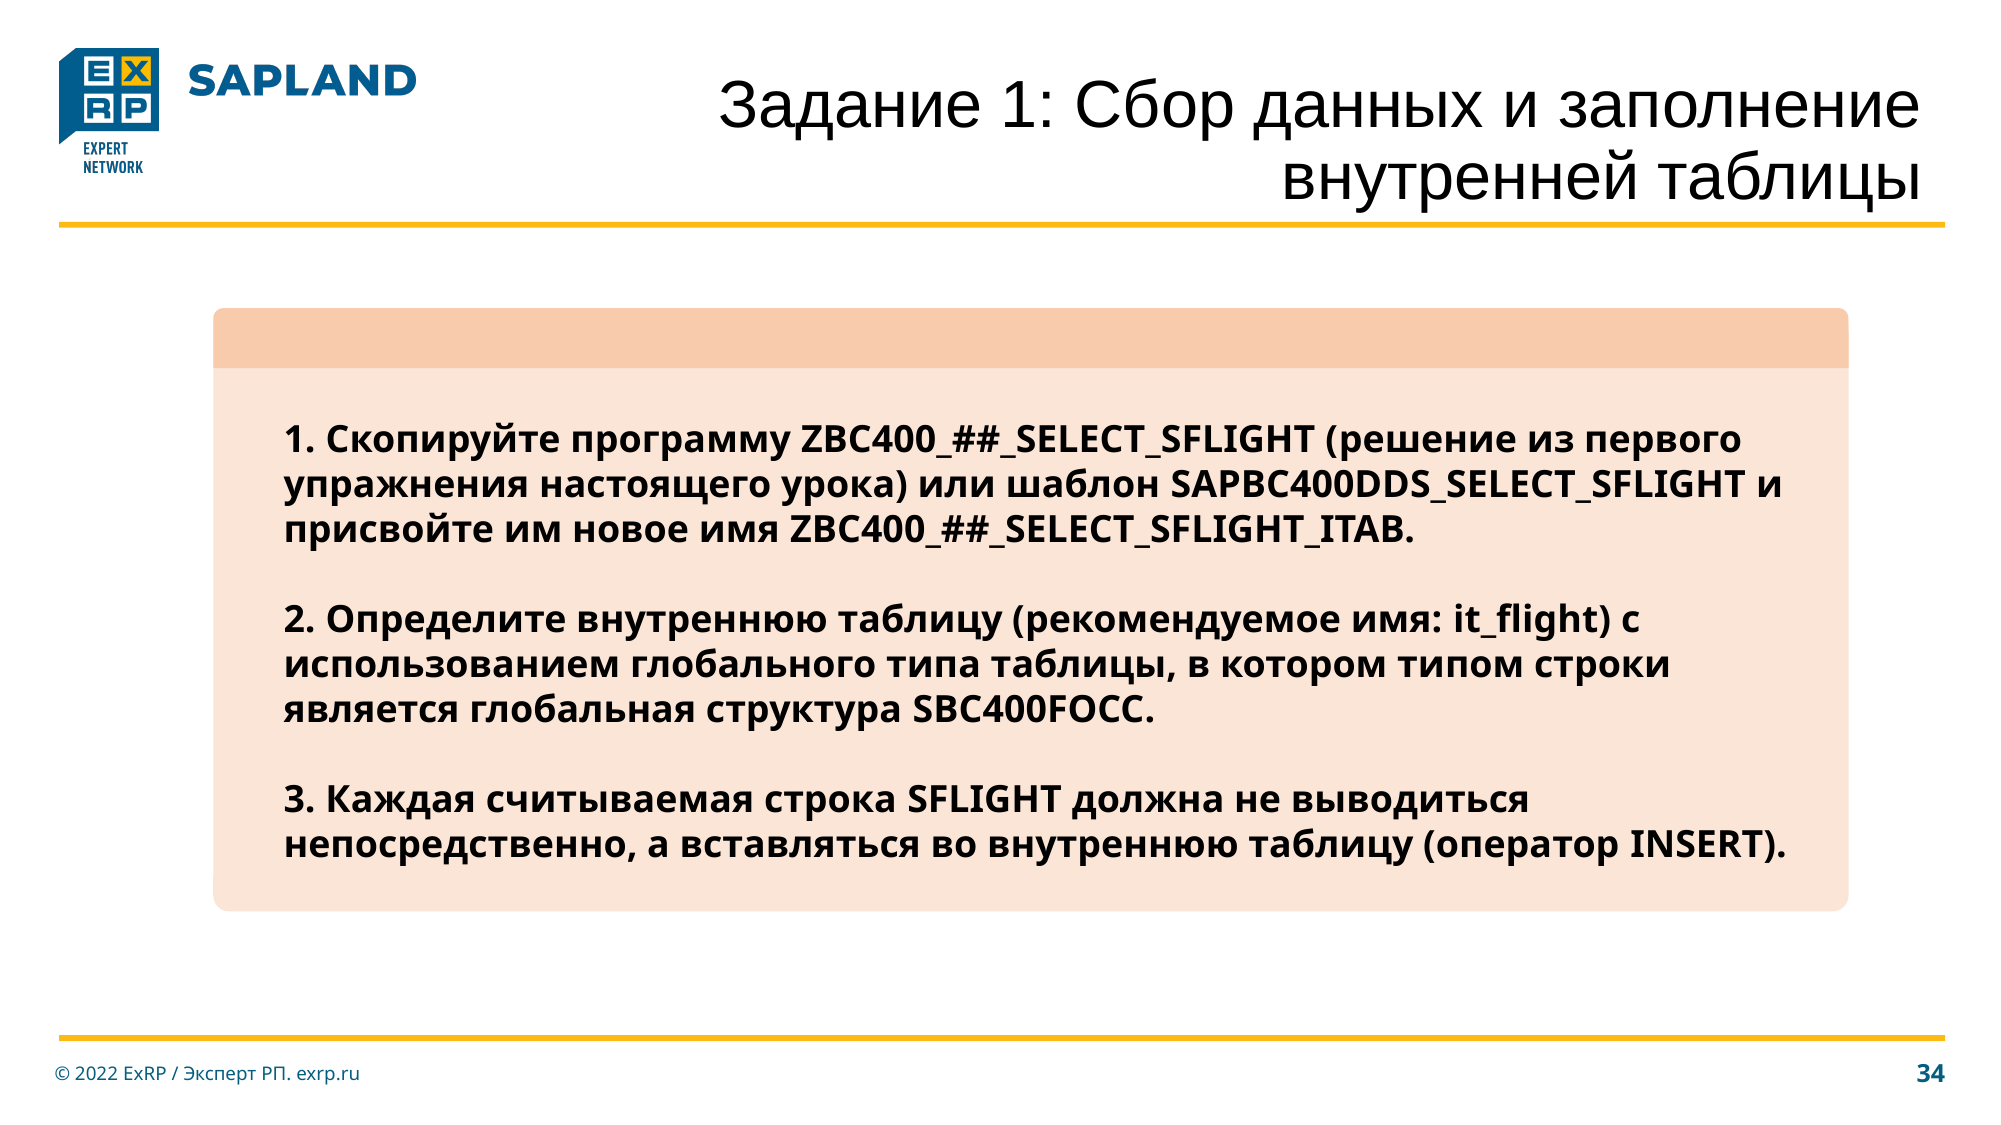

# Задание 1: Сбор данных и заполнение внутренней таблицы

1. Скопируйте программу ZBC400_##_SELECT_SFLIGHT (решение из первого упражнения настоящего урока) или шаблон SAPBC400DDS_SELECT_SFLIGHT и присвойте им новое имя ZBC400_##_SELECT_SFLIGHT_ITAB.

2. Определите внутреннюю таблицу (рекомендуемое имя: it_flight) с использованием глобального типа таблицы, в котором типом строки является глобальная структура SBC400FOCC.

3. Каждая считываемая строка SFLIGHT должна не выводиться непосредственно, а вставляться во внутреннюю таблицу (оператор INSERT).
© 2022 ExRP / Эксперт РП. exrp.ru
34